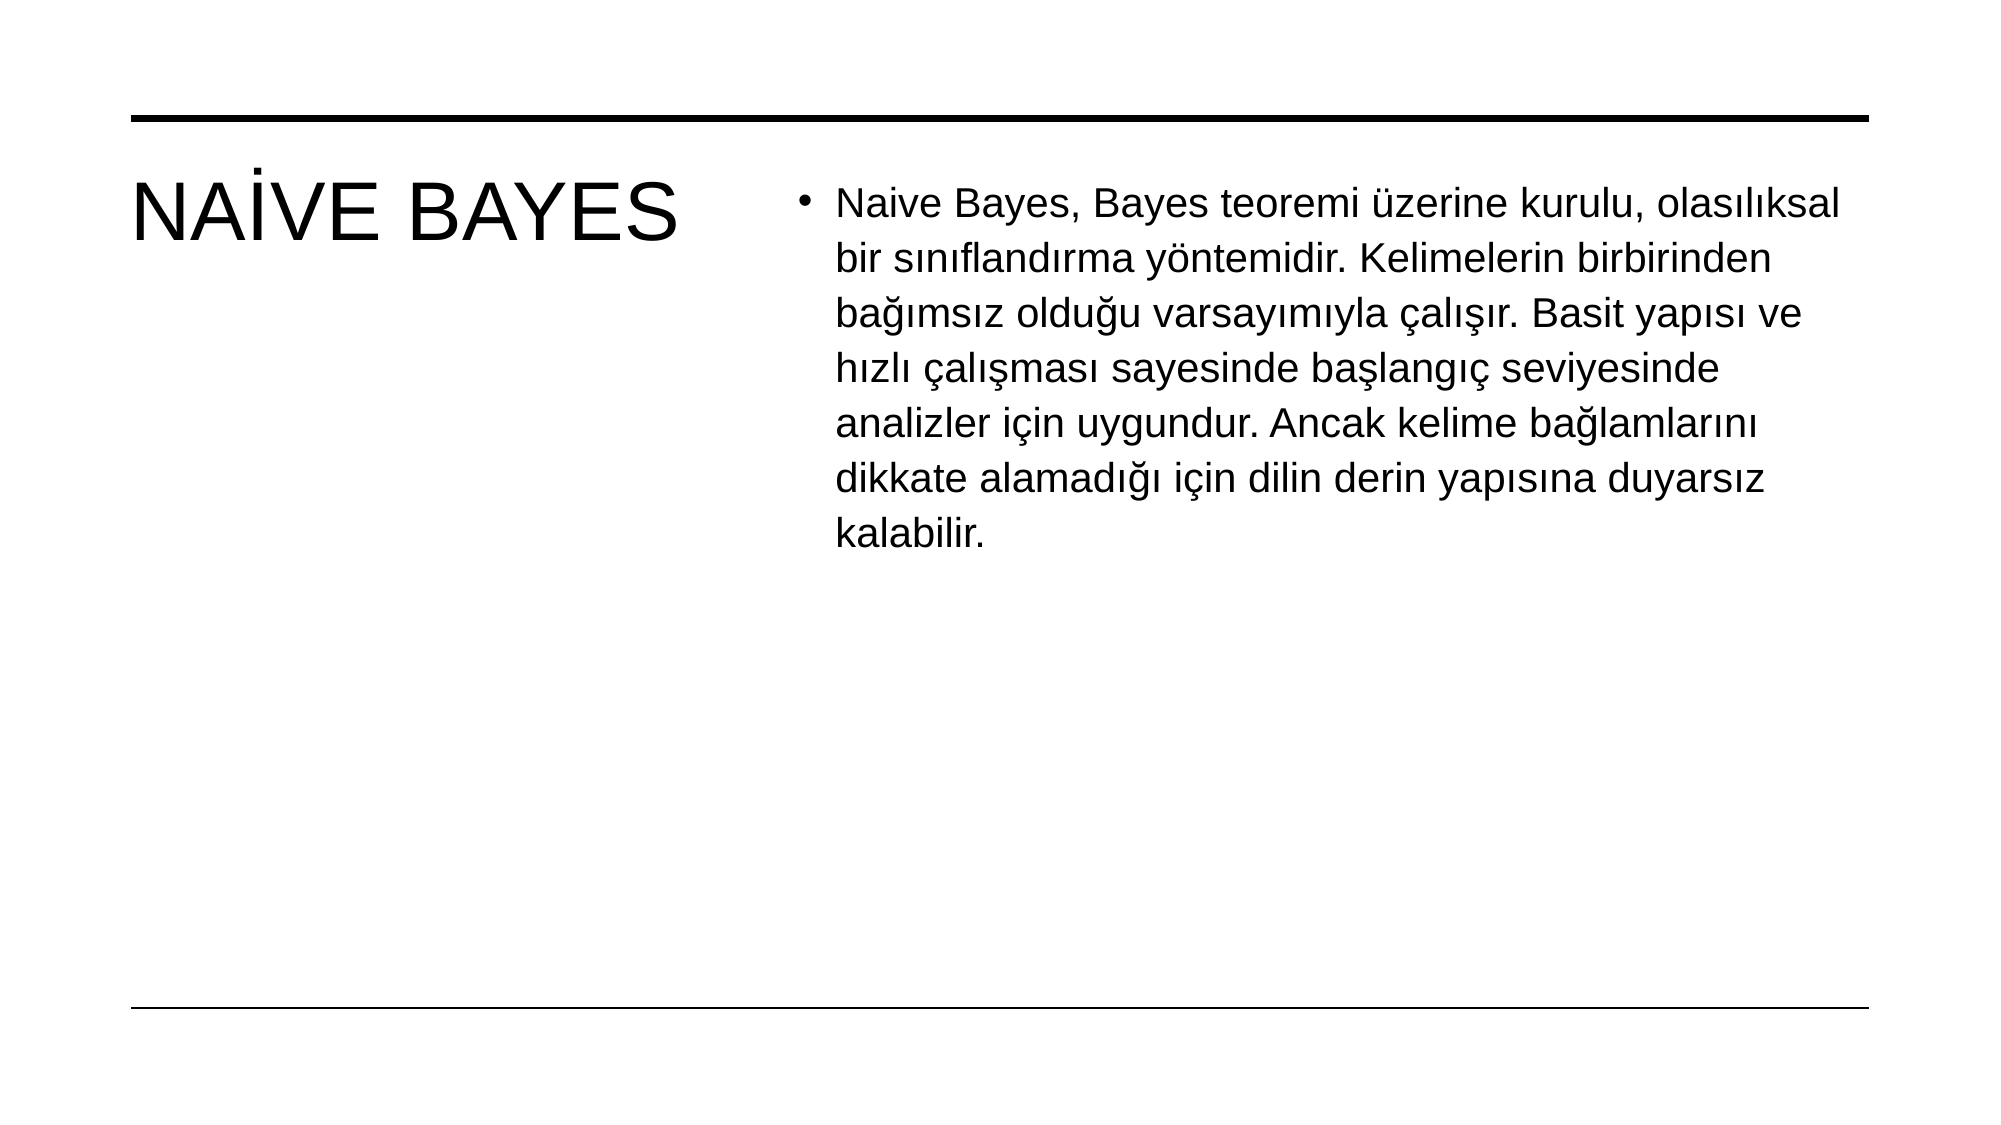

# Naive Bayes
Naive Bayes, Bayes teoremi üzerine kurulu, olasılıksal bir sınıflandırma yöntemidir. Kelimelerin birbirinden bağımsız olduğu varsayımıyla çalışır. Basit yapısı ve hızlı çalışması sayesinde başlangıç seviyesinde analizler için uygundur. Ancak kelime bağlamlarını dikkate alamadığı için dilin derin yapısına duyarsız kalabilir.